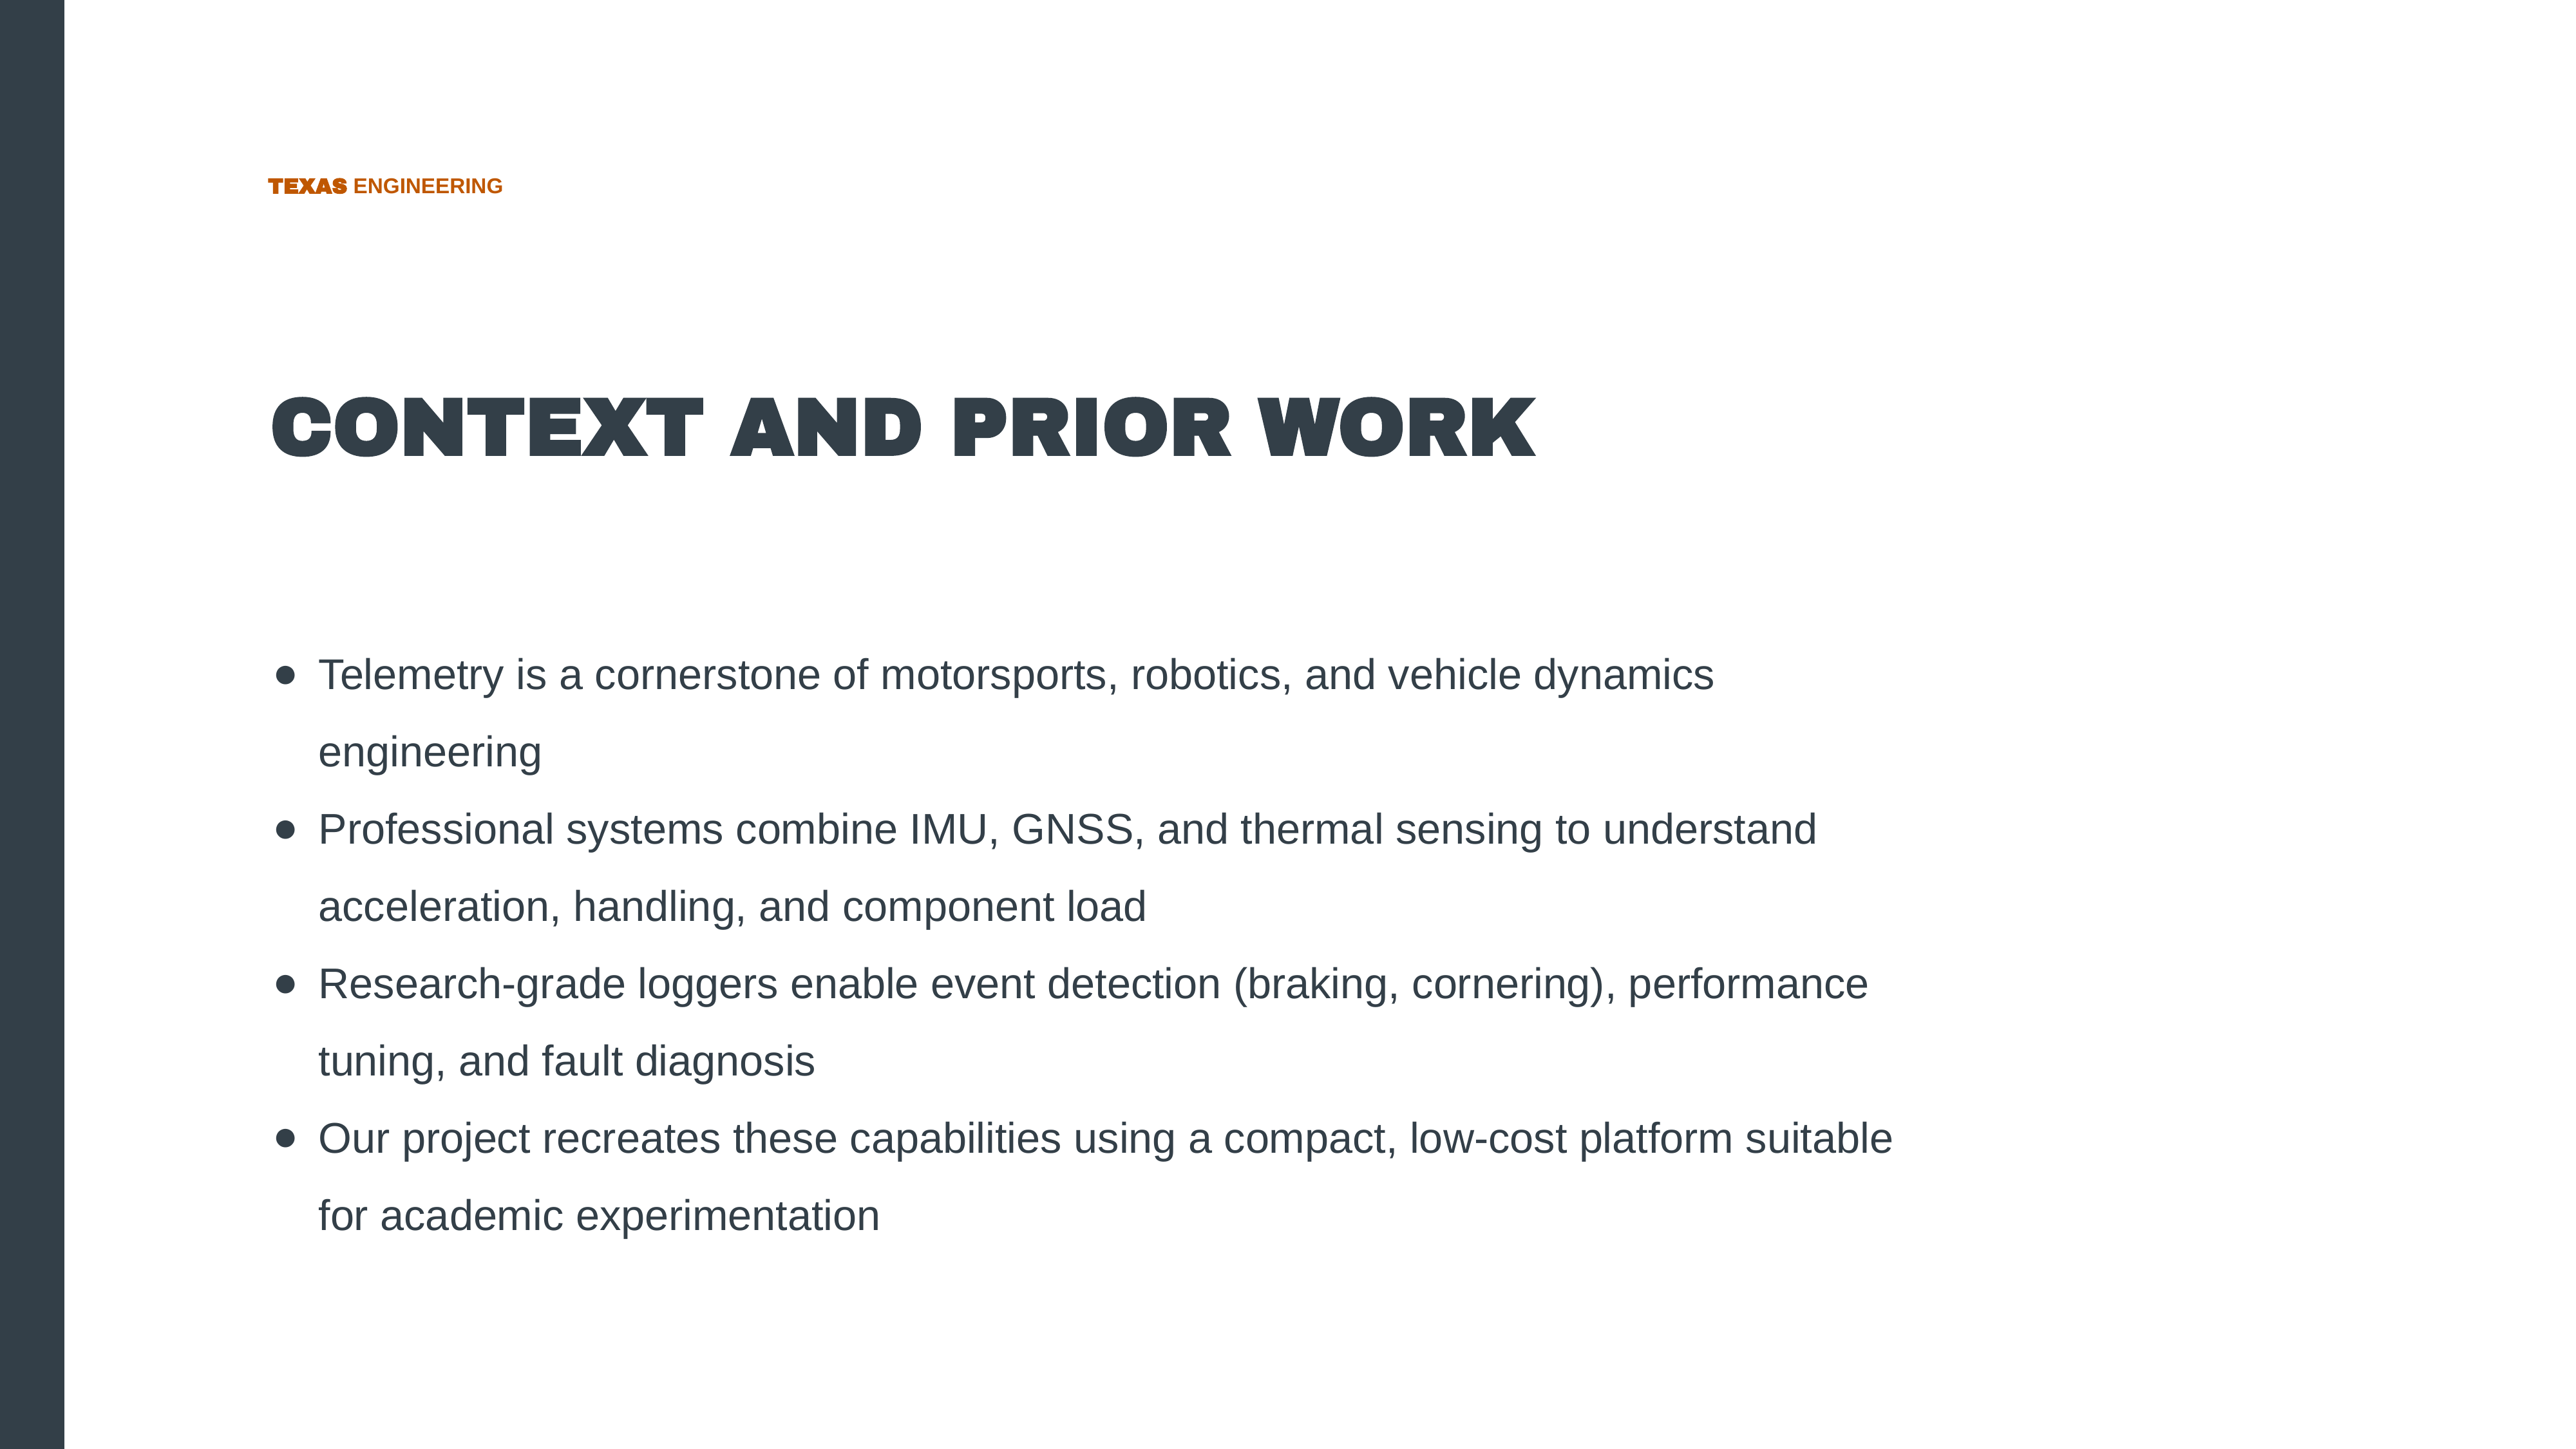

CONTEXT AND PRIOR WORK
Telemetry is a cornerstone of motorsports, robotics, and vehicle dynamics engineering
Professional systems combine IMU, GNSS, and thermal sensing to understand acceleration, handling, and component load
Research-grade loggers enable event detection (braking, cornering), performance tuning, and fault diagnosis
Our project recreates these capabilities using a compact, low-cost platform suitable for academic experimentation